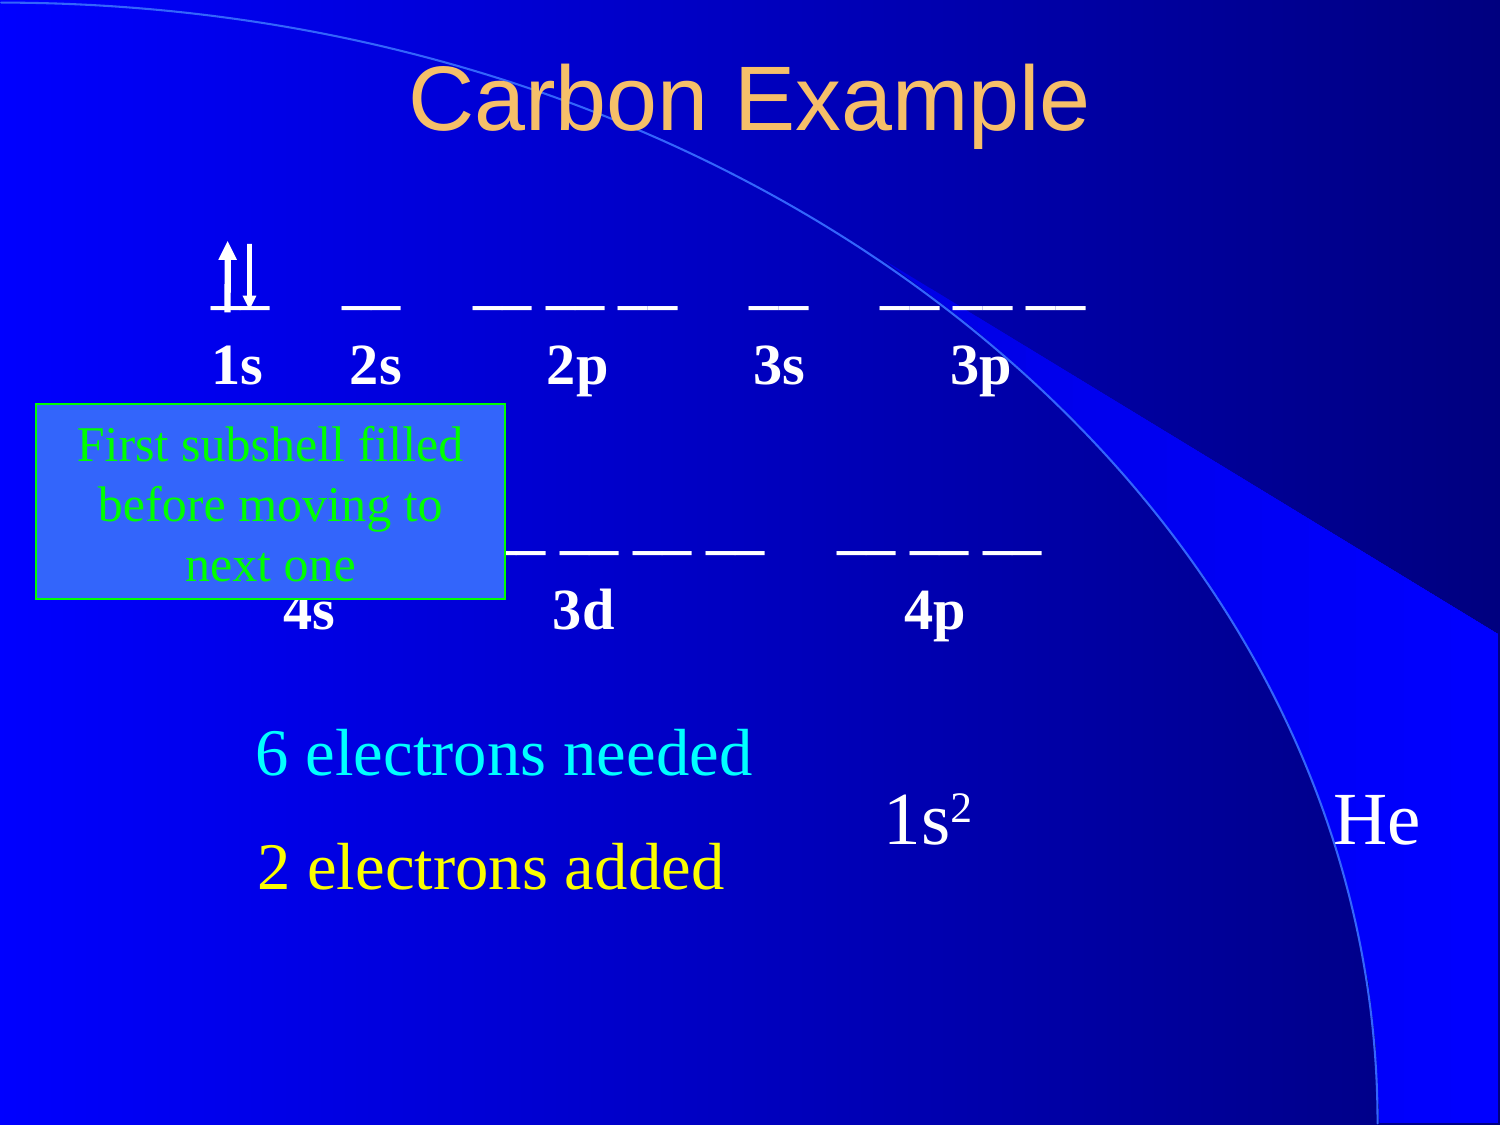

Carbon Example
__     __     __ __ __     __     __ __ __
1s      2s          2p          3s          3p

     __     __ __ __ __ __     __ __ __
     4s               3d                    4p

First subshell filled before moving to next one
6 electrons needed
           2 electrons added
1s2			He